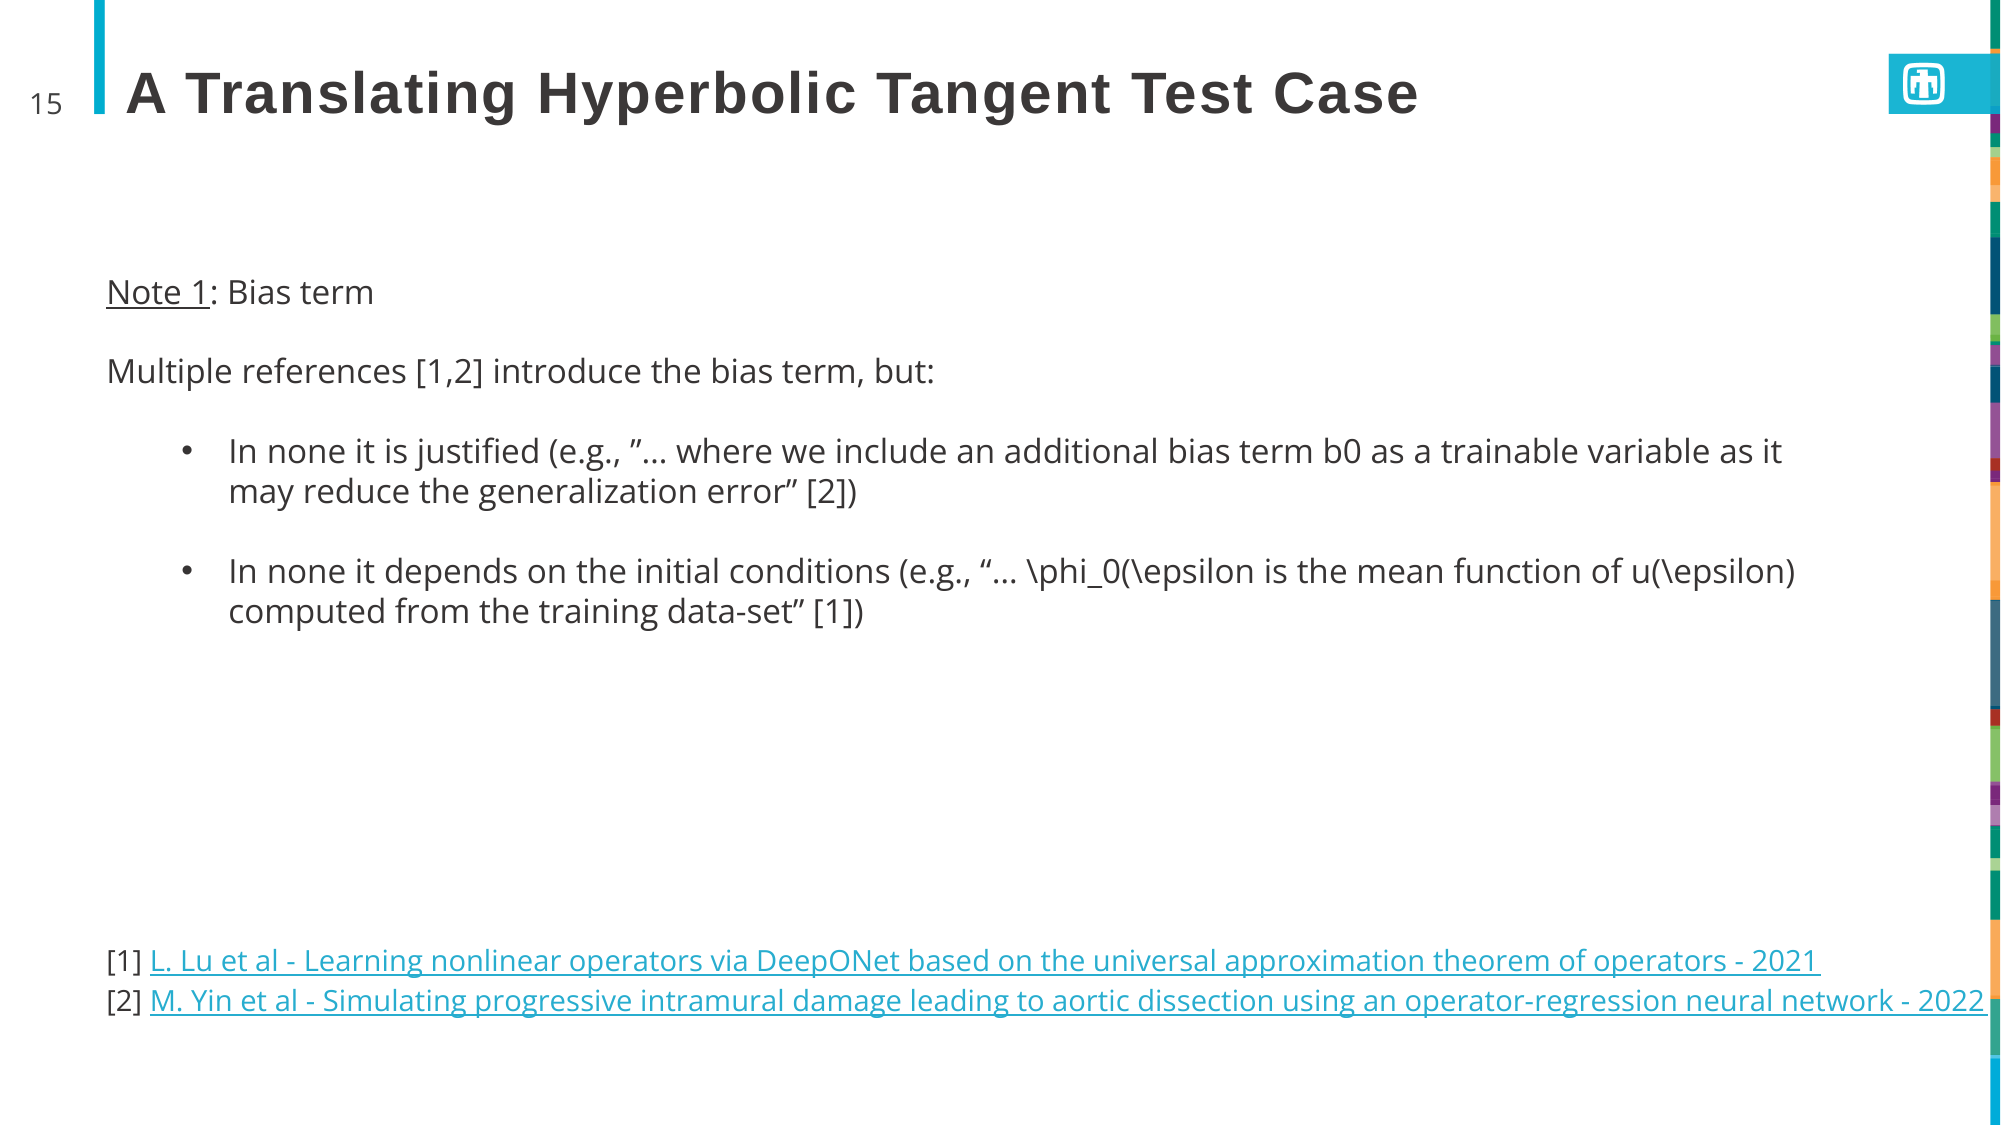

15
# A Translating Hyperbolic Tangent Test Case
Note 1: Bias term

Multiple references [1,2] introduce the bias term, but:

In none it is justified (e.g., ”… where we include an additional bias term b0 as a trainable variable as it may reduce the generalization error” [2])

In none it depends on the initial conditions (e.g., “… \phi_0(\epsilon is the mean function of u(\epsilon) computed from the training data-set” [1])
[1] L. Lu et al - Learning nonlinear operators via DeepONet based on the universal approximation theorem of operators - 2021
[2] M. Yin et al - Simulating progressive intramural damage leading to aortic dissection using an operator-regression neural network - 2022